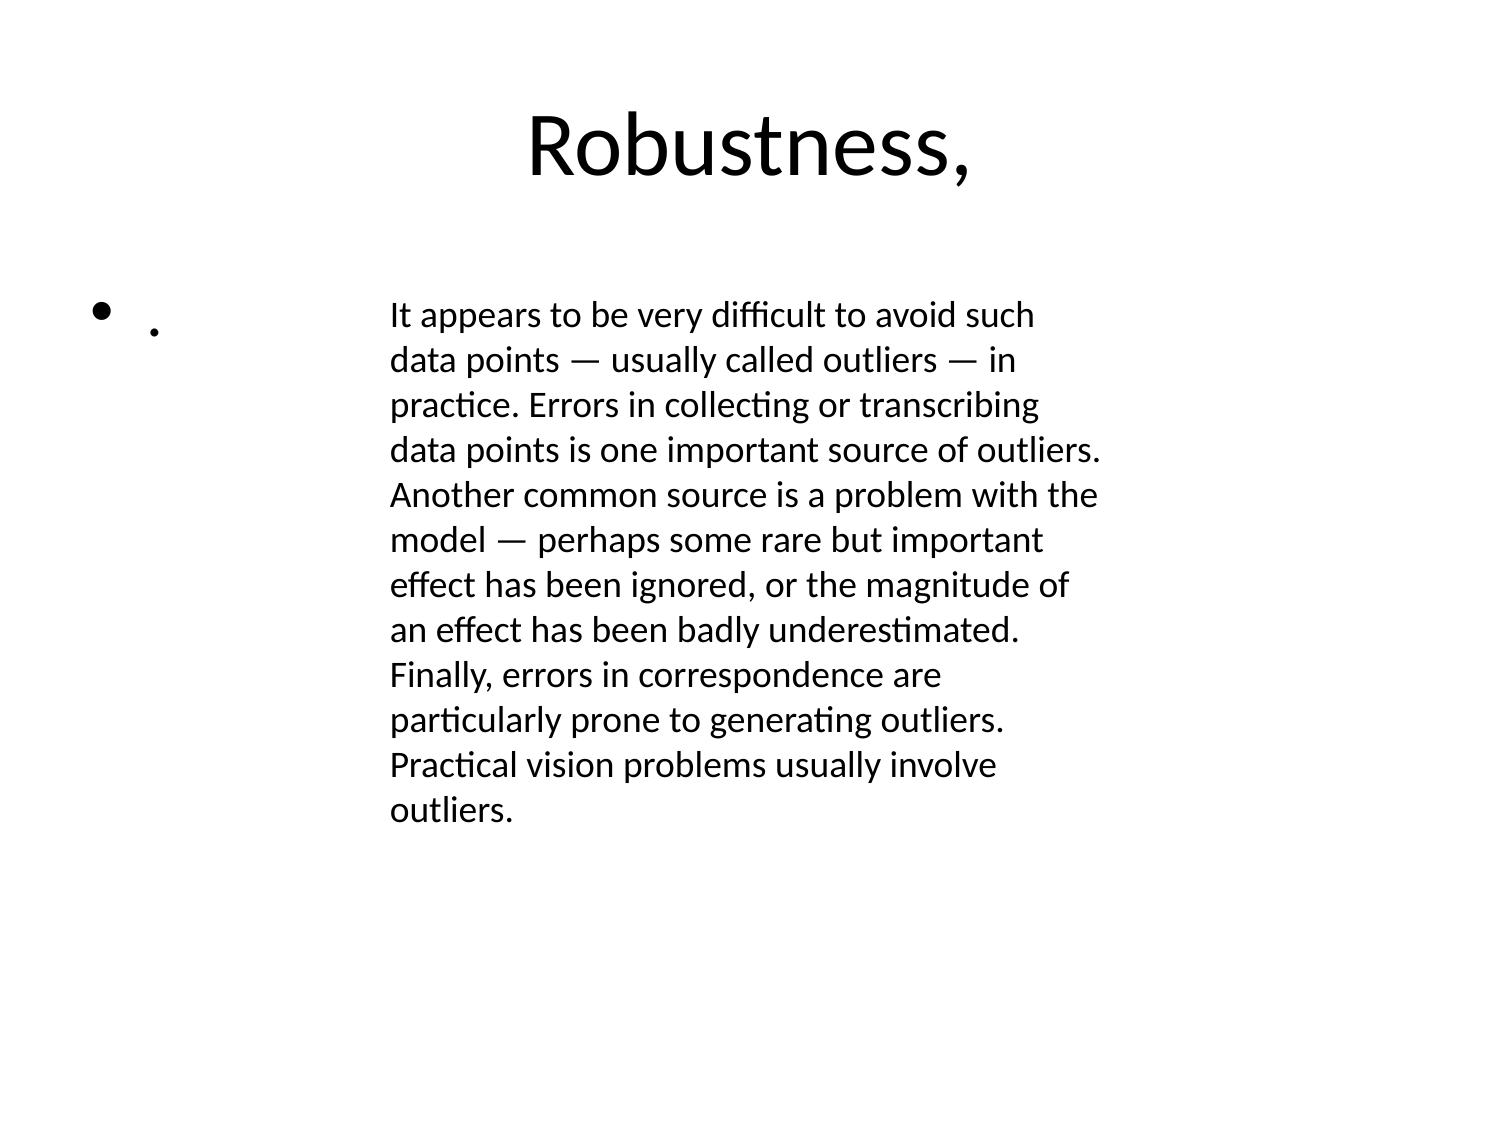

# Robustness,
.
It appears to be very difficult to avoid such data points — usually called outliers — in practice. Errors in collecting or transcribing data points is one important source of outliers. Another common source is a problem with the model — perhaps some rare but important effect has been ignored, or the magnitude of an effect has been badly underestimated. Finally, errors in correspondence are particularly prone to generating outliers. Practical vision problems usually involve outliers.